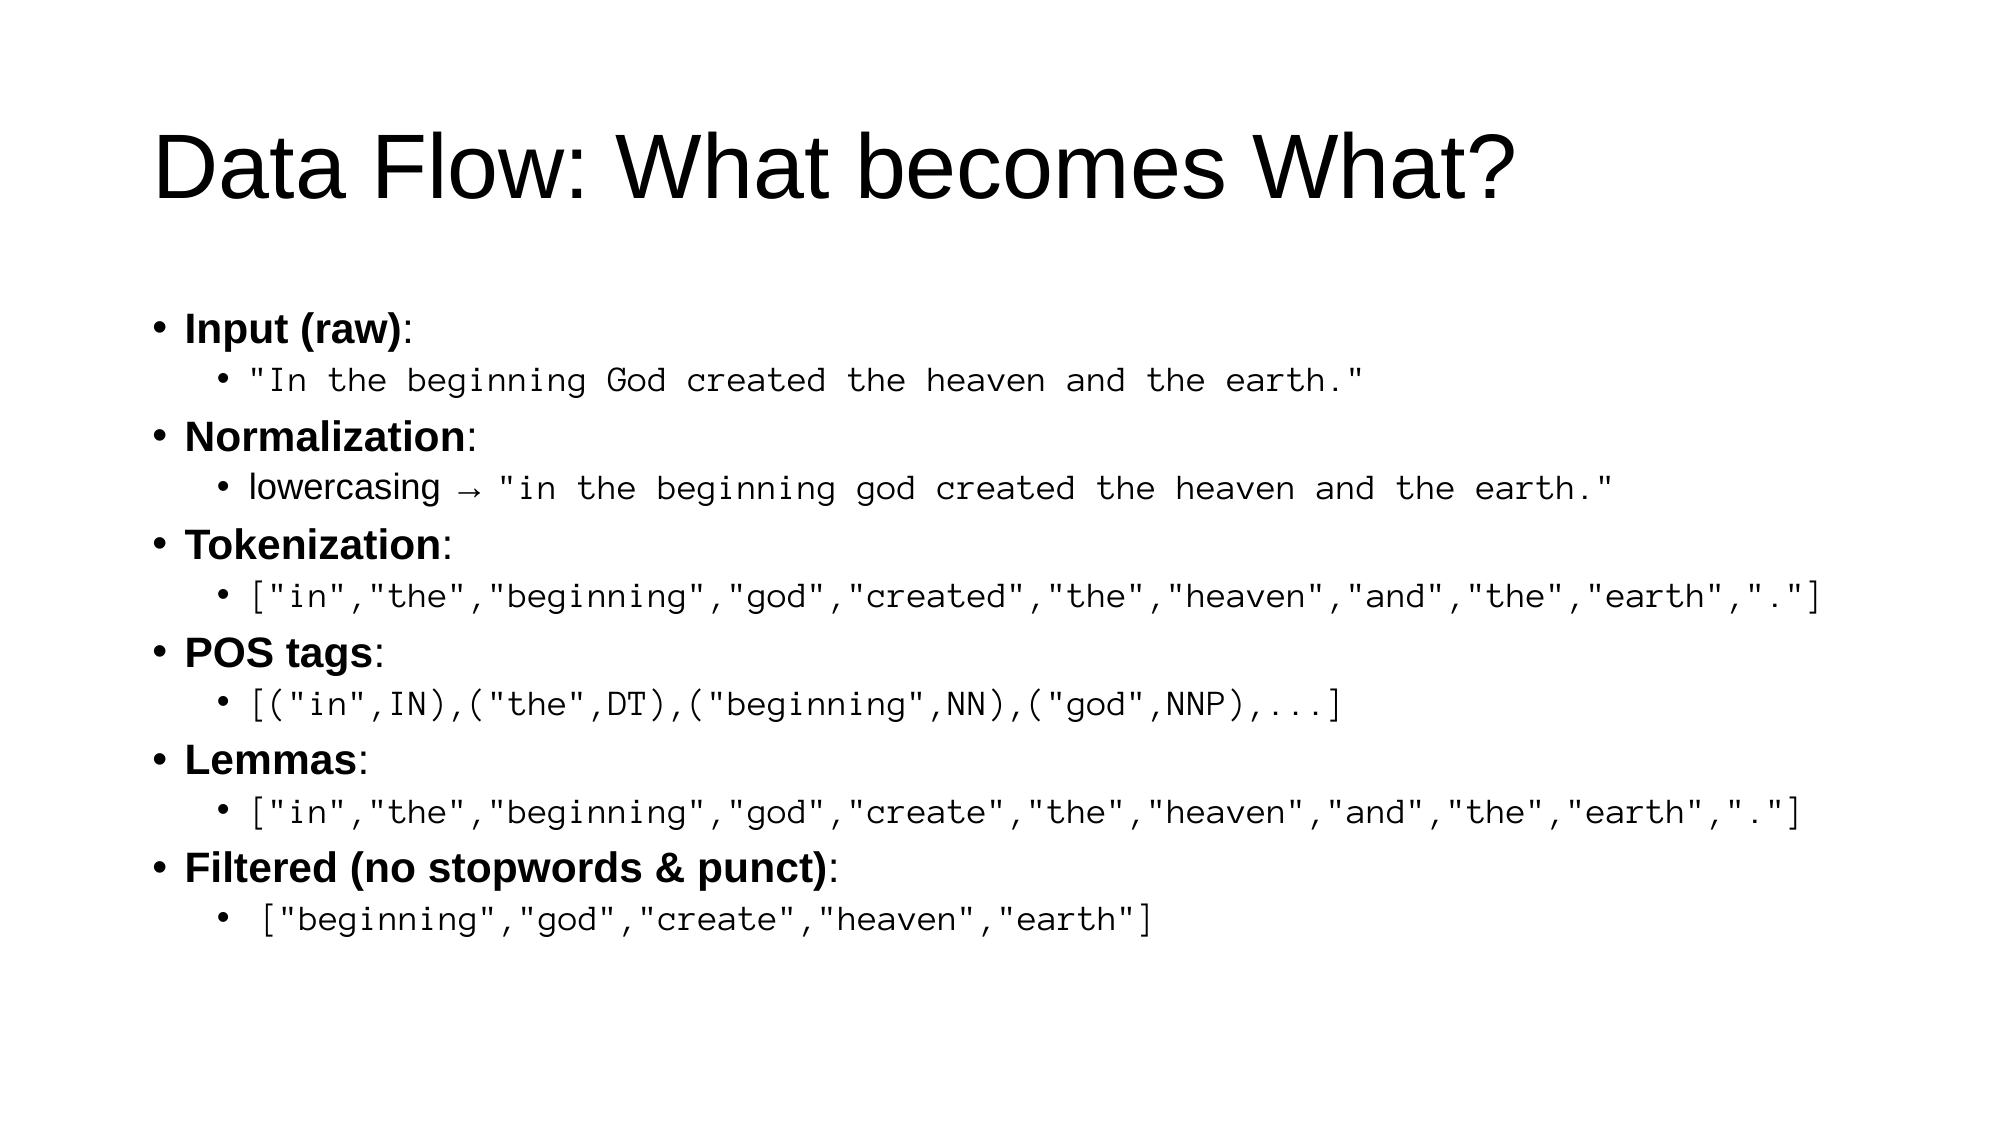

# Data Flow: What becomes What?
Input (raw):
"In the beginning God created the heaven and the earth."
Normalization:
lowercasing → "in the beginning god created the heaven and the earth."
Tokenization:
["in","the","beginning","god","created","the","heaven","and","the","earth","."]
POS tags:
[("in",IN),("the",DT),("beginning",NN),("god",NNP),...]
Lemmas:
["in","the","beginning","god","create","the","heaven","and","the","earth","."]
Filtered (no stopwords & punct):
 ["beginning","god","create","heaven","earth"]